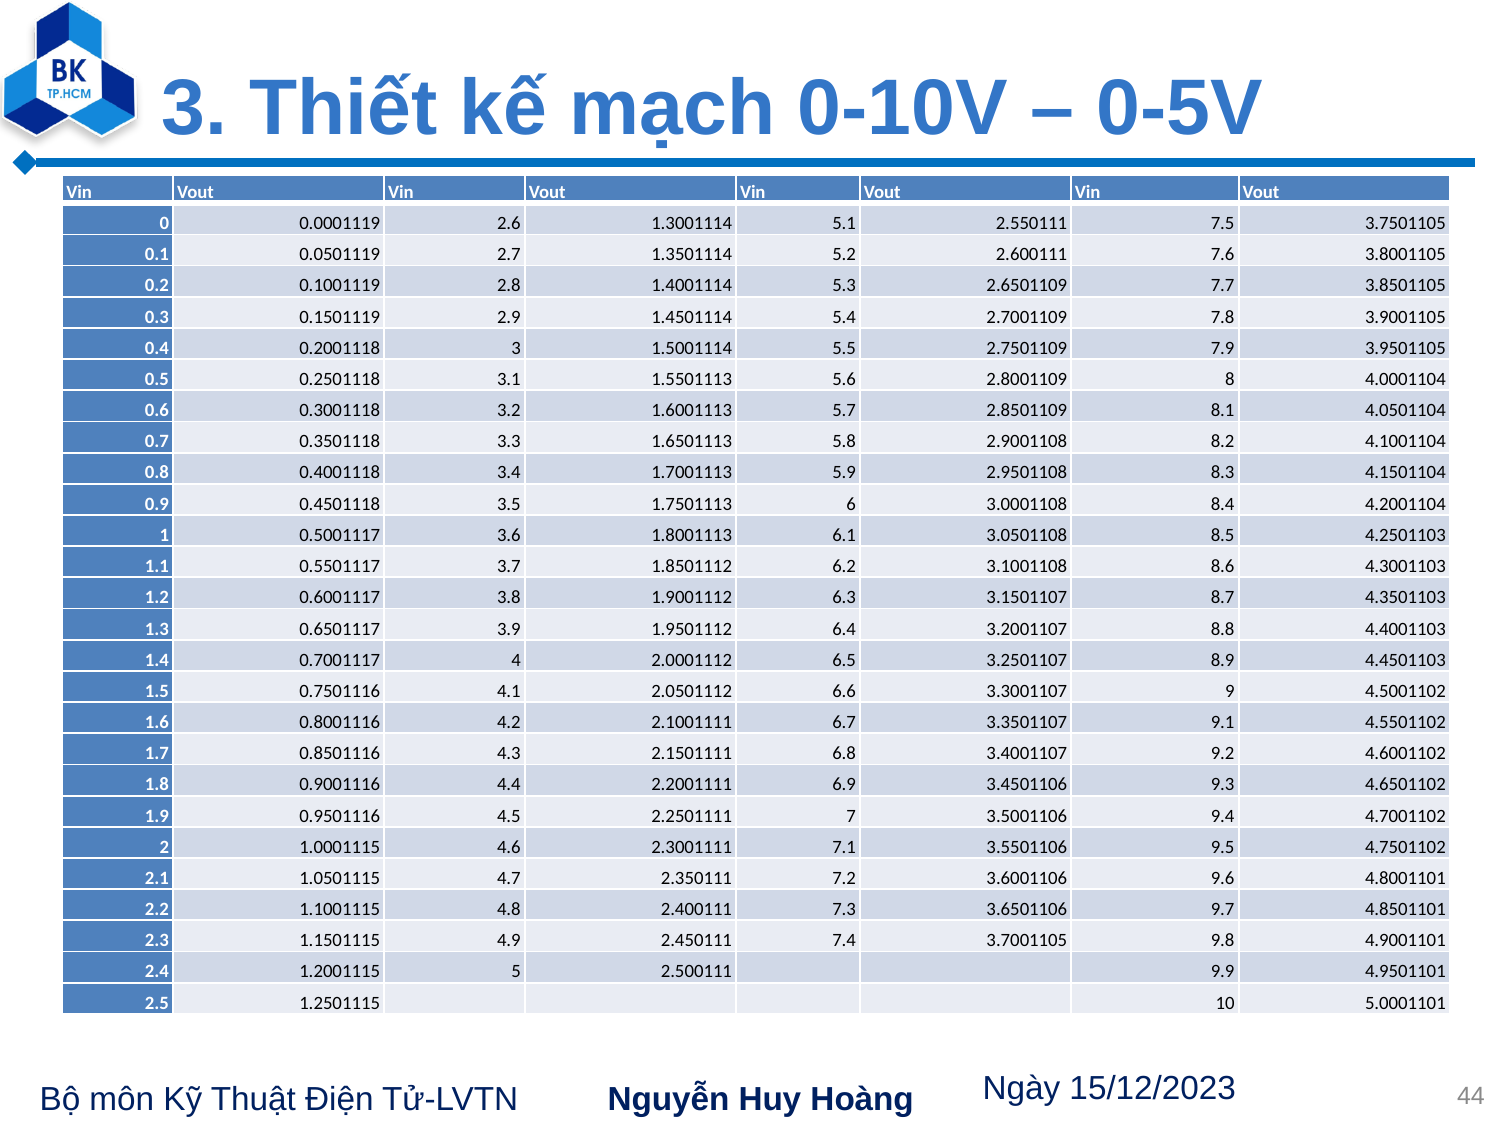

# 3. Thiết kế mạch 0-10V – 0-5V
| Vin | Vout | Vin | Vout | Vin | Vout | Vin | Vout |
| --- | --- | --- | --- | --- | --- | --- | --- |
| 0 | 0.0001119 | 2.6 | 1.3001114 | 5.1 | 2.550111 | 7.5 | 3.7501105 |
| 0.1 | 0.0501119 | 2.7 | 1.3501114 | 5.2 | 2.600111 | 7.6 | 3.8001105 |
| 0.2 | 0.1001119 | 2.8 | 1.4001114 | 5.3 | 2.6501109 | 7.7 | 3.8501105 |
| 0.3 | 0.1501119 | 2.9 | 1.4501114 | 5.4 | 2.7001109 | 7.8 | 3.9001105 |
| 0.4 | 0.2001118 | 3 | 1.5001114 | 5.5 | 2.7501109 | 7.9 | 3.9501105 |
| 0.5 | 0.2501118 | 3.1 | 1.5501113 | 5.6 | 2.8001109 | 8 | 4.0001104 |
| 0.6 | 0.3001118 | 3.2 | 1.6001113 | 5.7 | 2.8501109 | 8.1 | 4.0501104 |
| 0.7 | 0.3501118 | 3.3 | 1.6501113 | 5.8 | 2.9001108 | 8.2 | 4.1001104 |
| 0.8 | 0.4001118 | 3.4 | 1.7001113 | 5.9 | 2.9501108 | 8.3 | 4.1501104 |
| 0.9 | 0.4501118 | 3.5 | 1.7501113 | 6 | 3.0001108 | 8.4 | 4.2001104 |
| 1 | 0.5001117 | 3.6 | 1.8001113 | 6.1 | 3.0501108 | 8.5 | 4.2501103 |
| 1.1 | 0.5501117 | 3.7 | 1.8501112 | 6.2 | 3.1001108 | 8.6 | 4.3001103 |
| 1.2 | 0.6001117 | 3.8 | 1.9001112 | 6.3 | 3.1501107 | 8.7 | 4.3501103 |
| 1.3 | 0.6501117 | 3.9 | 1.9501112 | 6.4 | 3.2001107 | 8.8 | 4.4001103 |
| 1.4 | 0.7001117 | 4 | 2.0001112 | 6.5 | 3.2501107 | 8.9 | 4.4501103 |
| 1.5 | 0.7501116 | 4.1 | 2.0501112 | 6.6 | 3.3001107 | 9 | 4.5001102 |
| 1.6 | 0.8001116 | 4.2 | 2.1001111 | 6.7 | 3.3501107 | 9.1 | 4.5501102 |
| 1.7 | 0.8501116 | 4.3 | 2.1501111 | 6.8 | 3.4001107 | 9.2 | 4.6001102 |
| 1.8 | 0.9001116 | 4.4 | 2.2001111 | 6.9 | 3.4501106 | 9.3 | 4.6501102 |
| 1.9 | 0.9501116 | 4.5 | 2.2501111 | 7 | 3.5001106 | 9.4 | 4.7001102 |
| 2 | 1.0001115 | 4.6 | 2.3001111 | 7.1 | 3.5501106 | 9.5 | 4.7501102 |
| 2.1 | 1.0501115 | 4.7 | 2.350111 | 7.2 | 3.6001106 | 9.6 | 4.8001101 |
| 2.2 | 1.1001115 | 4.8 | 2.400111 | 7.3 | 3.6501106 | 9.7 | 4.8501101 |
| 2.3 | 1.1501115 | 4.9 | 2.450111 | 7.4 | 3.7001105 | 9.8 | 4.9001101 |
| 2.4 | 1.2001115 | 5 | 2.500111 |  |  | 9.9 | 4.9501101 |
| 2.5 | 1.2501115 |  |  |  |  | 10 | 5.0001101 |
44